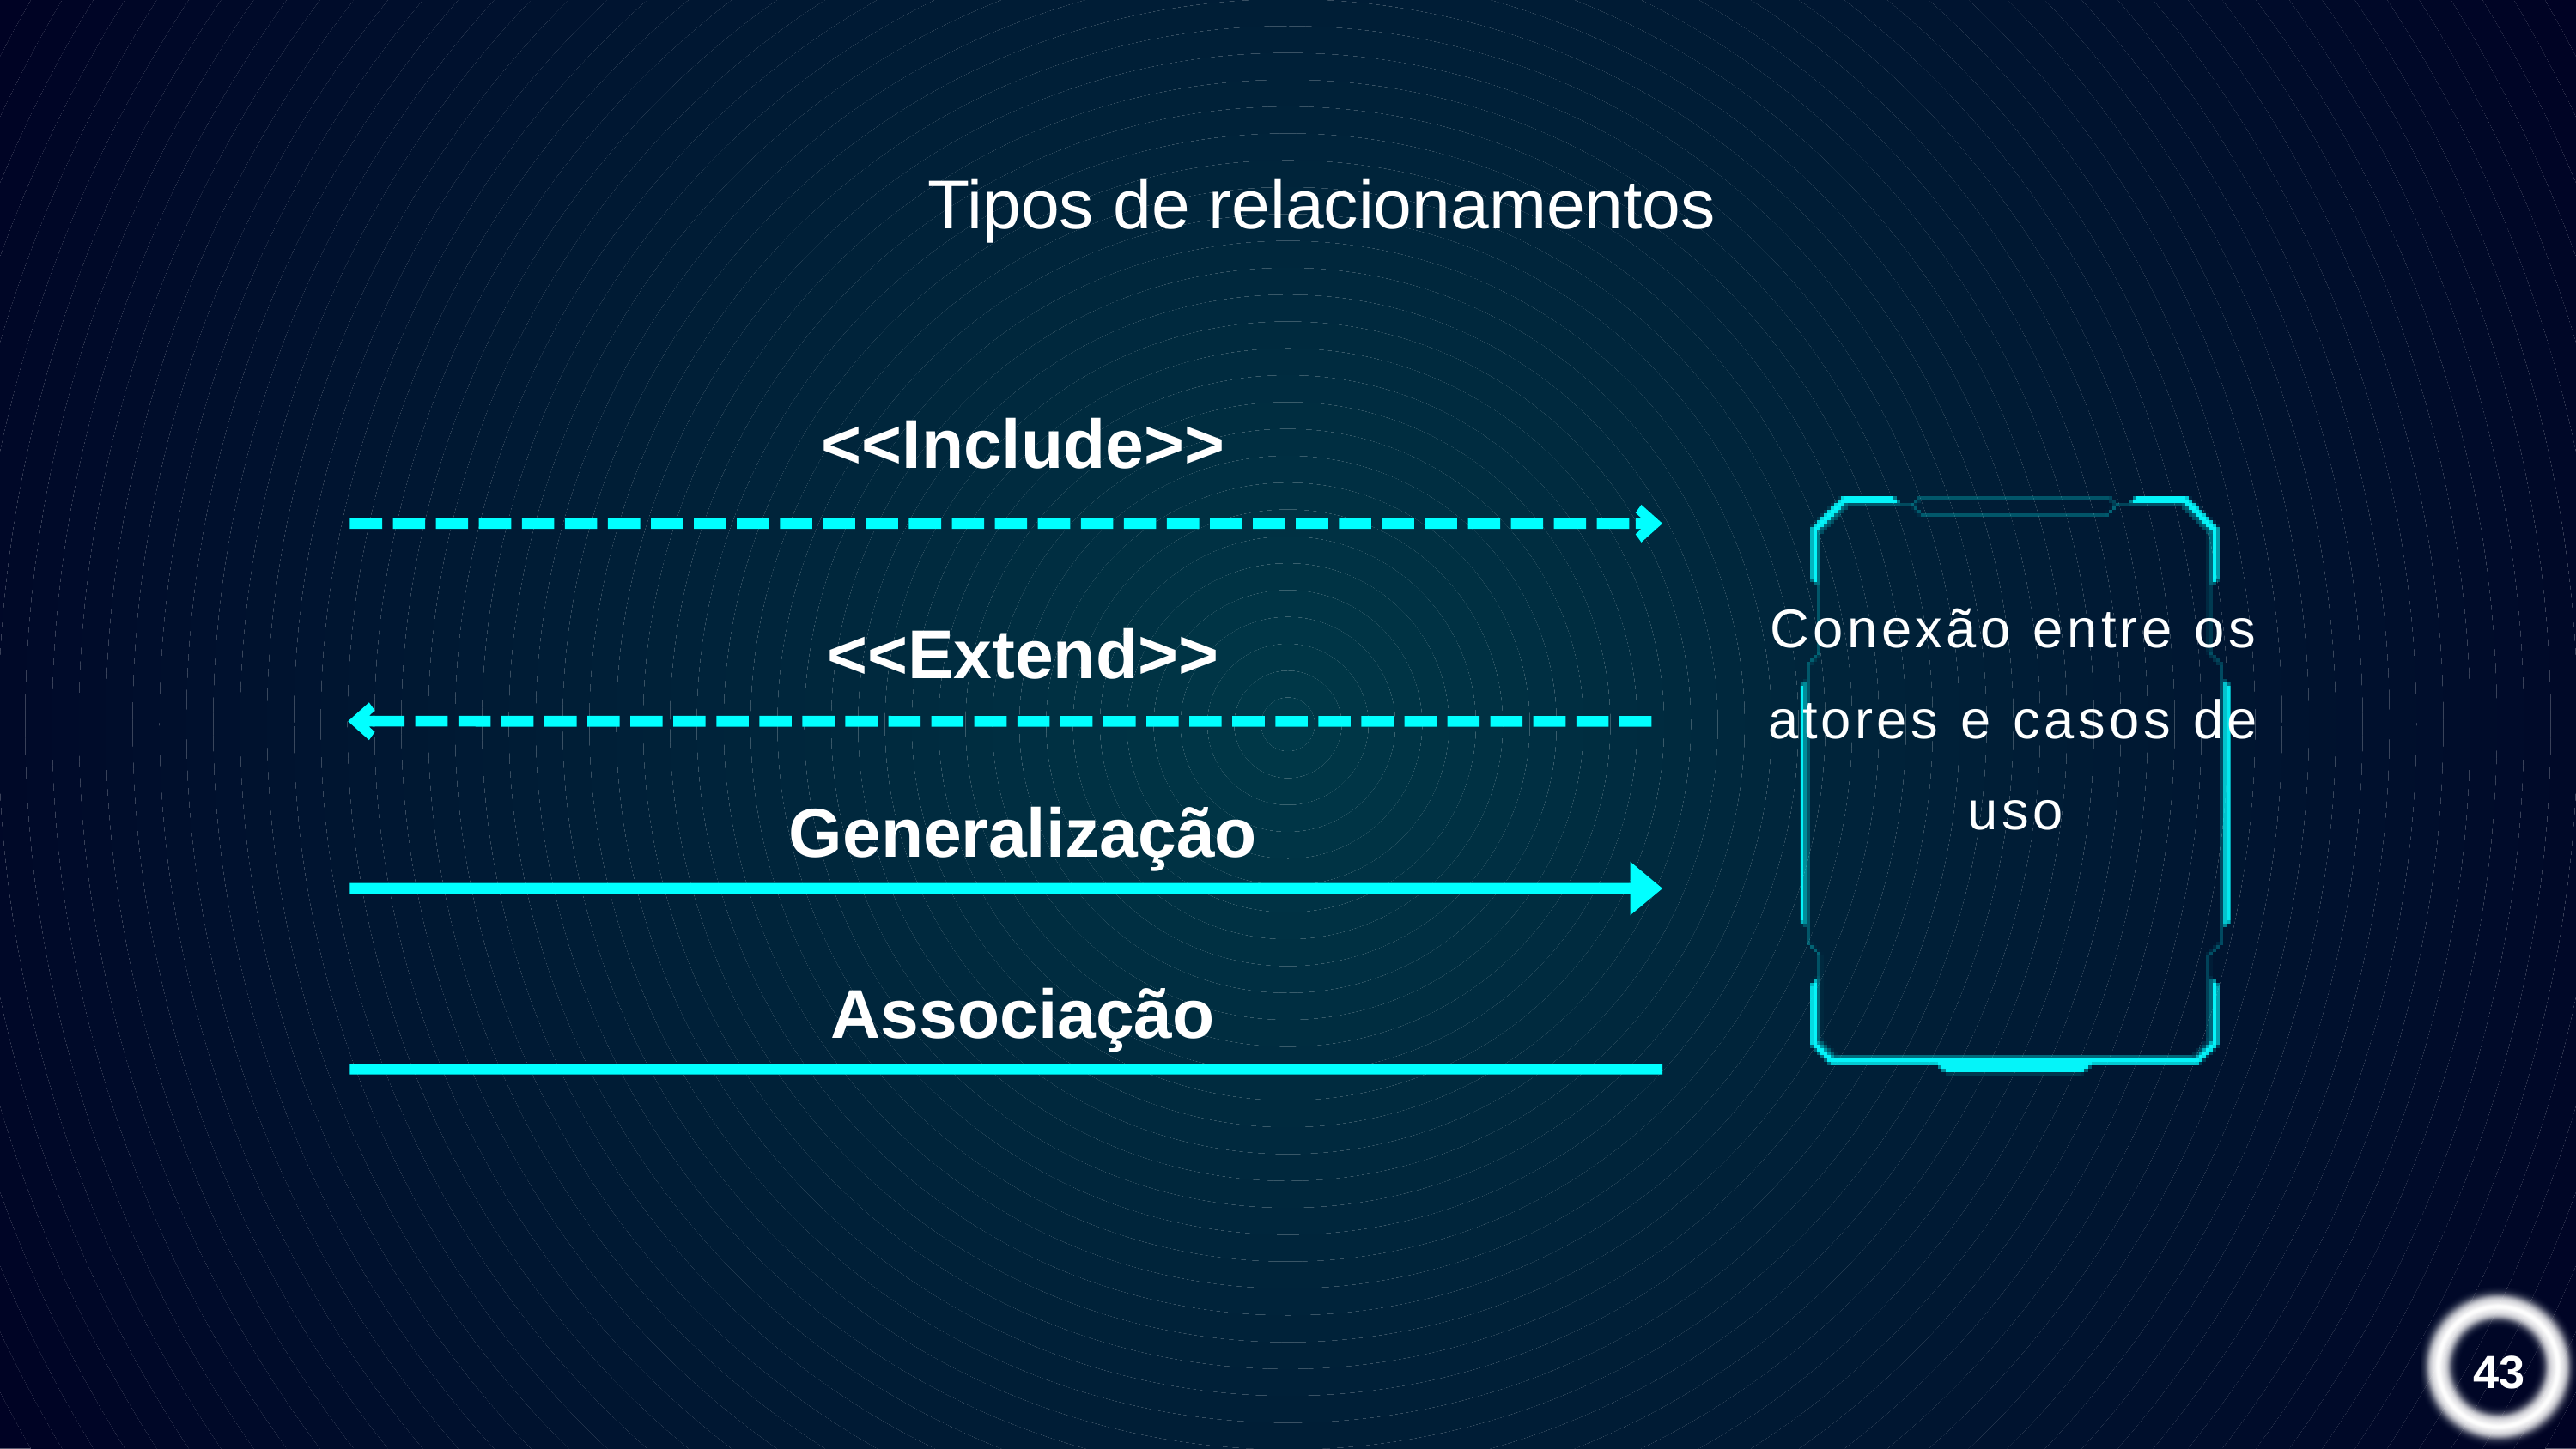

Tipos de relacionamentos
<<Include>>

Conexão entre os atores e casos de uso
<<Extend>>

Generalização

Associação

43